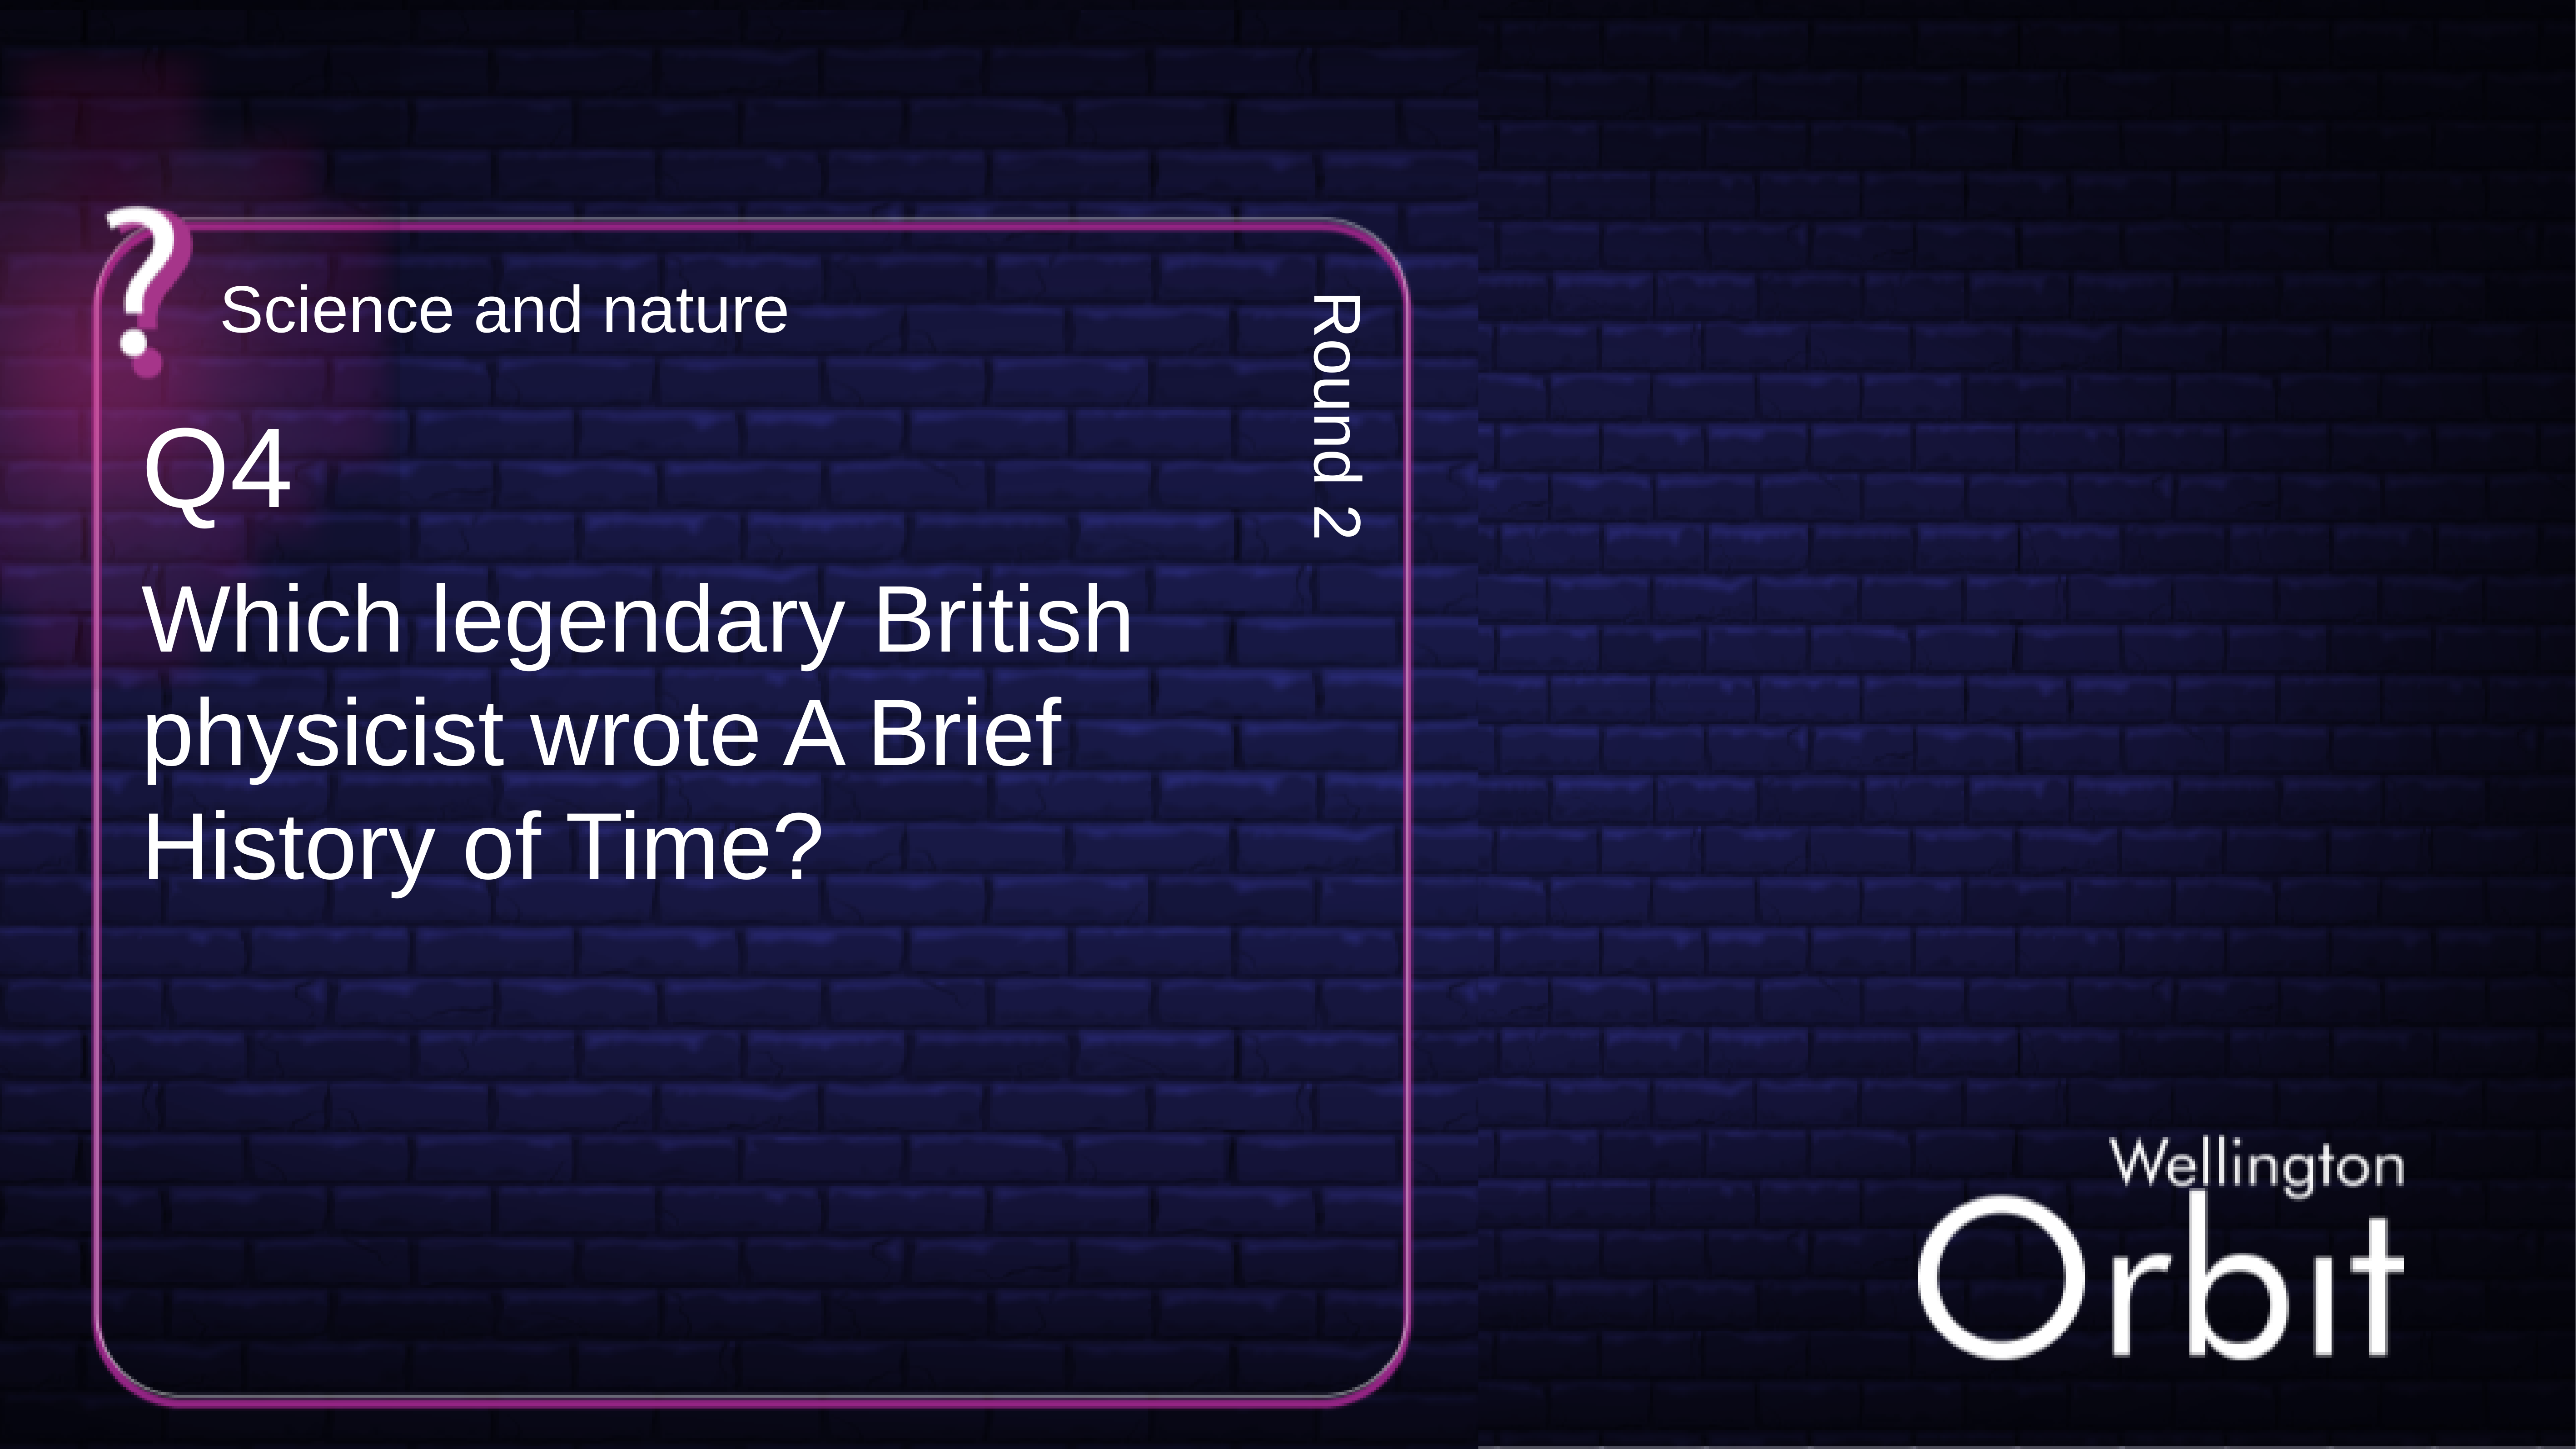

Science and nature
Q4
Round 2
Which legendary British physicist wrote A Brief History of Time?